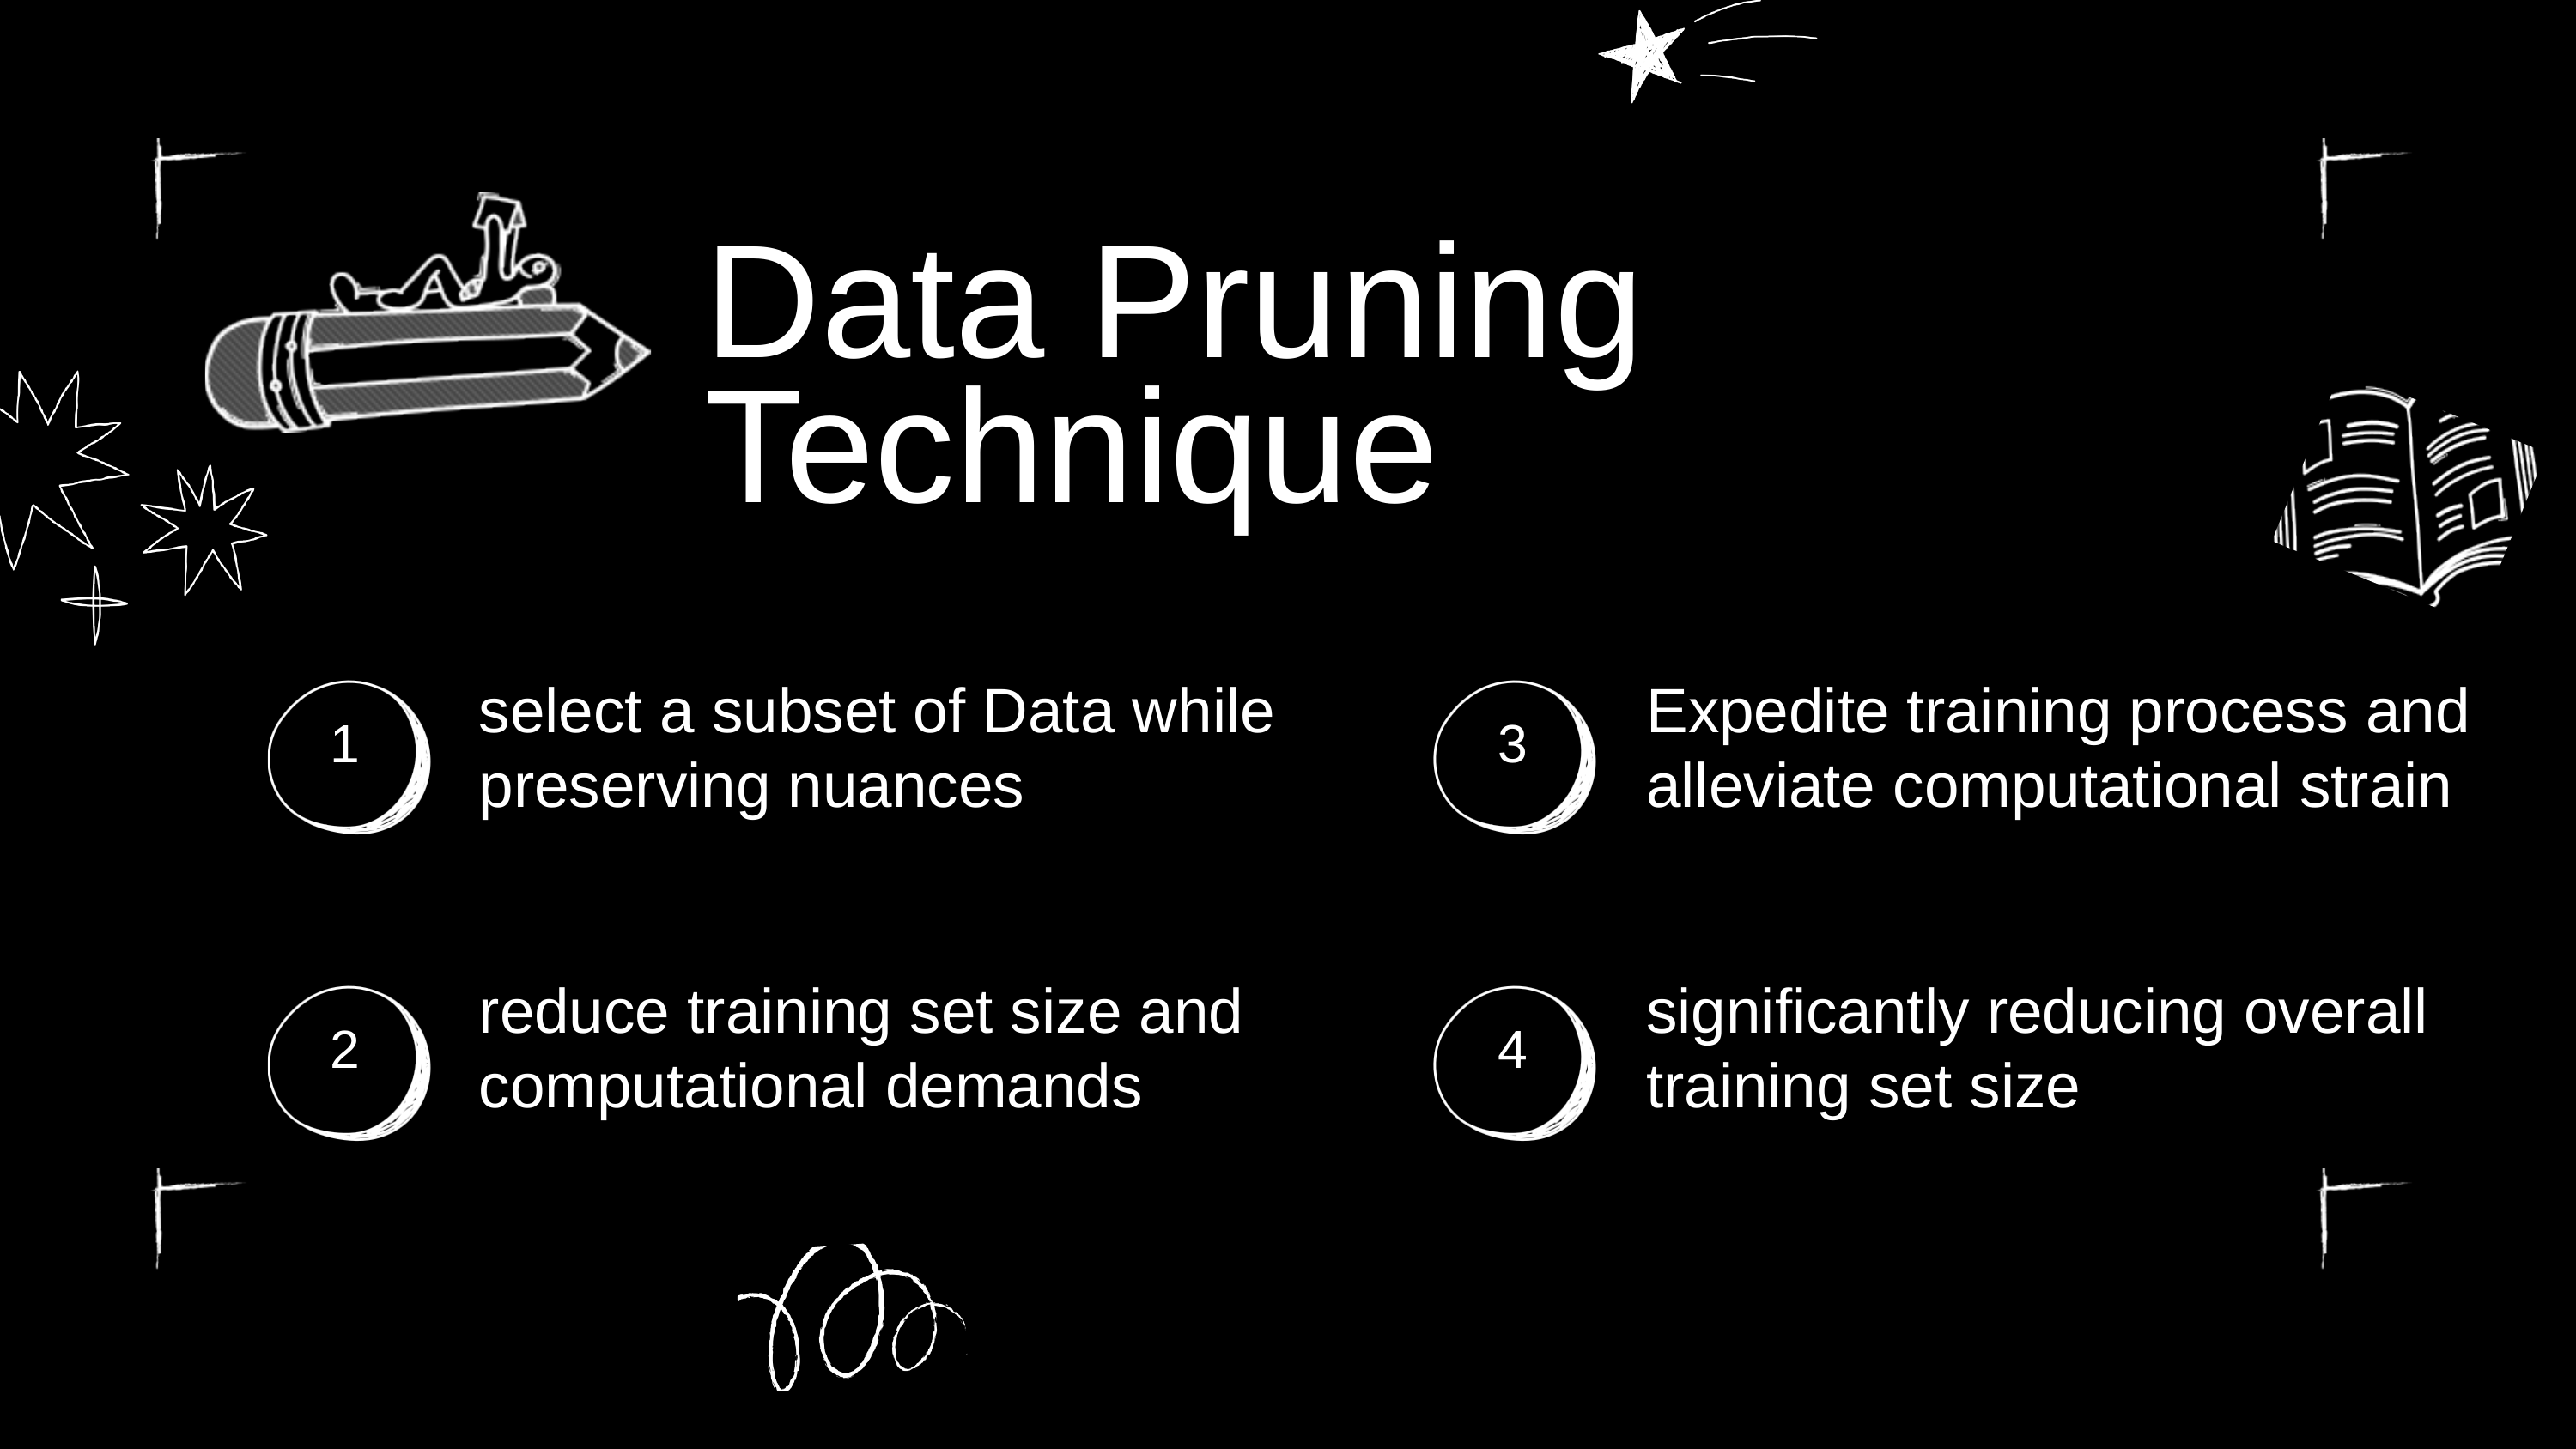

Data Pruning Technique

select a subset of Data while preserving nuances
Expedite training process and alleviate computational strain

1
3
reduce training set size and computational demands
significantly reducing overall training set size

2
4